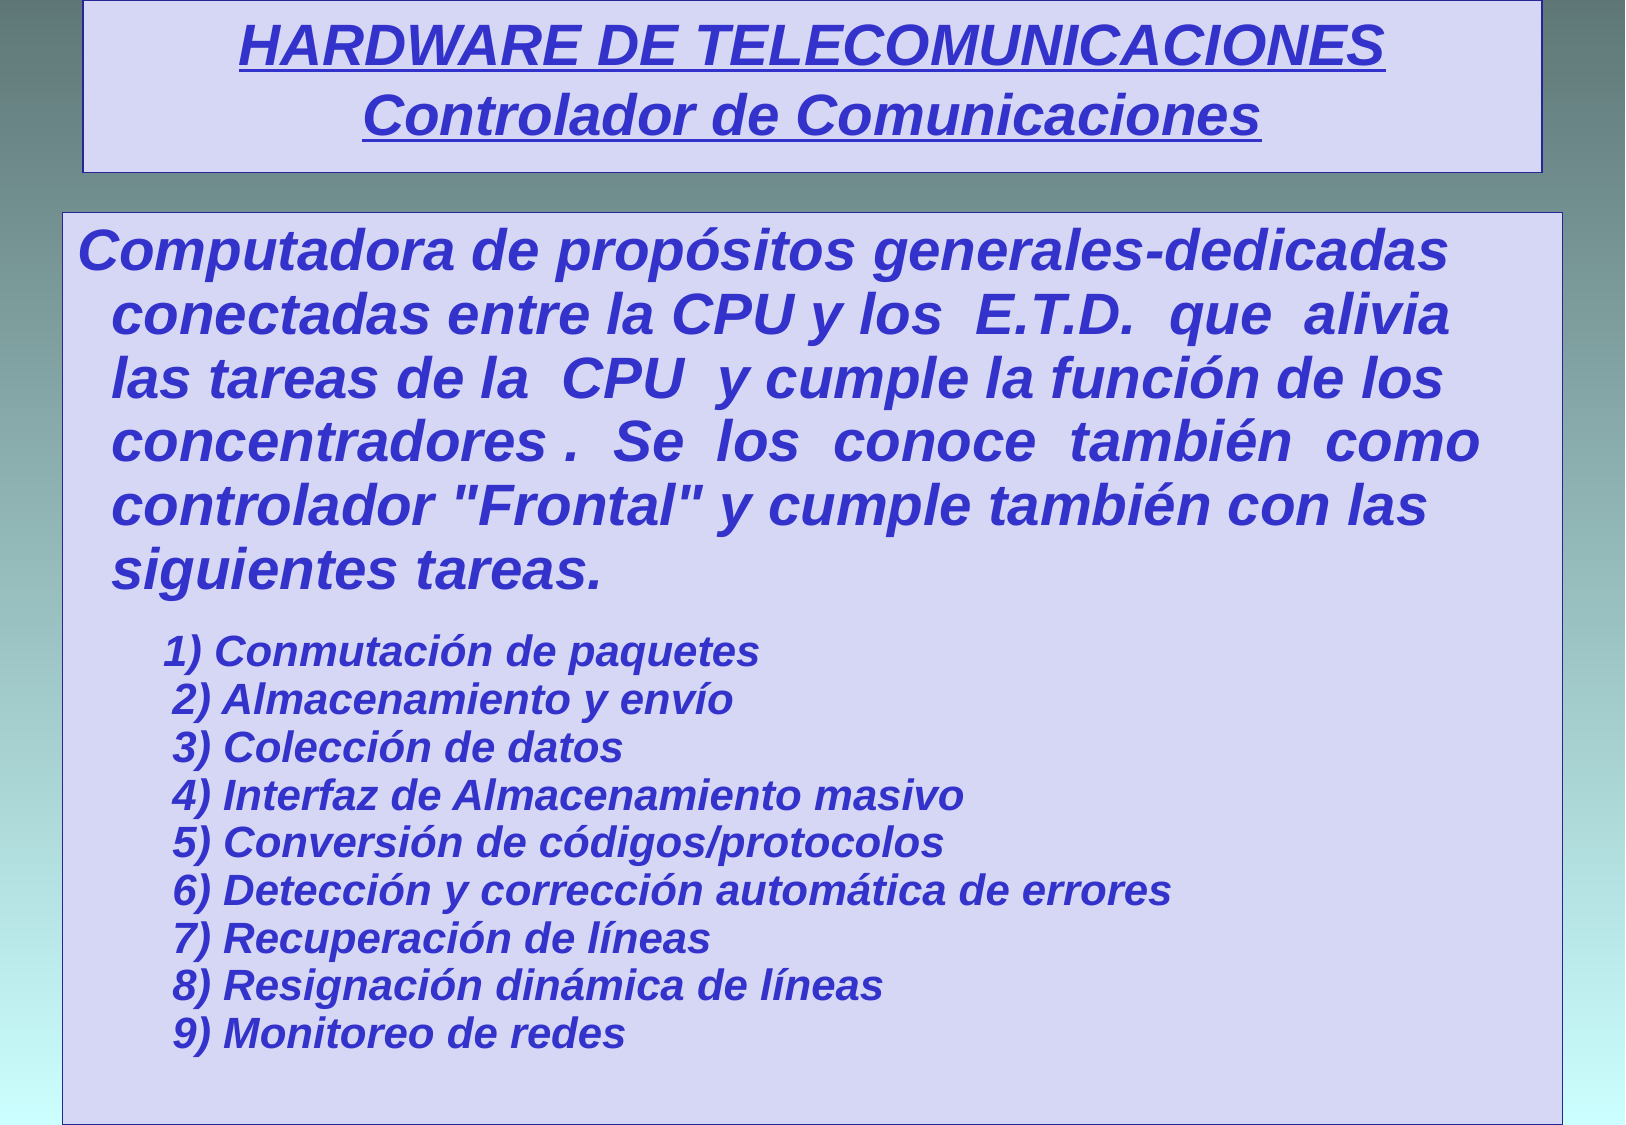

# HARDWARE DE TELECOMUNICACIONES Controlador de Comunicaciones
Computadora de propósitos generales-dedicadas
conectadas entre la CPU y los  E.T.D.  que  alivia
las tareas de la  CPU  y cumple la función de los
concentradores .  Se  los  conoce  también  como
controlador "Frontal" y cumple también con las
siguientes tareas.
       1) Conmutación de paquetes
     2) Almacenamiento y envío
     3) Colección de datos
     4) Interfaz de Almacenamiento masivo
     5) Conversión de códigos/protocolos
     6) Detección y corrección automática de errores
     7) Recuperación de líneas
     8) Resignación dinámica de líneas
     9) Monitoreo de redes